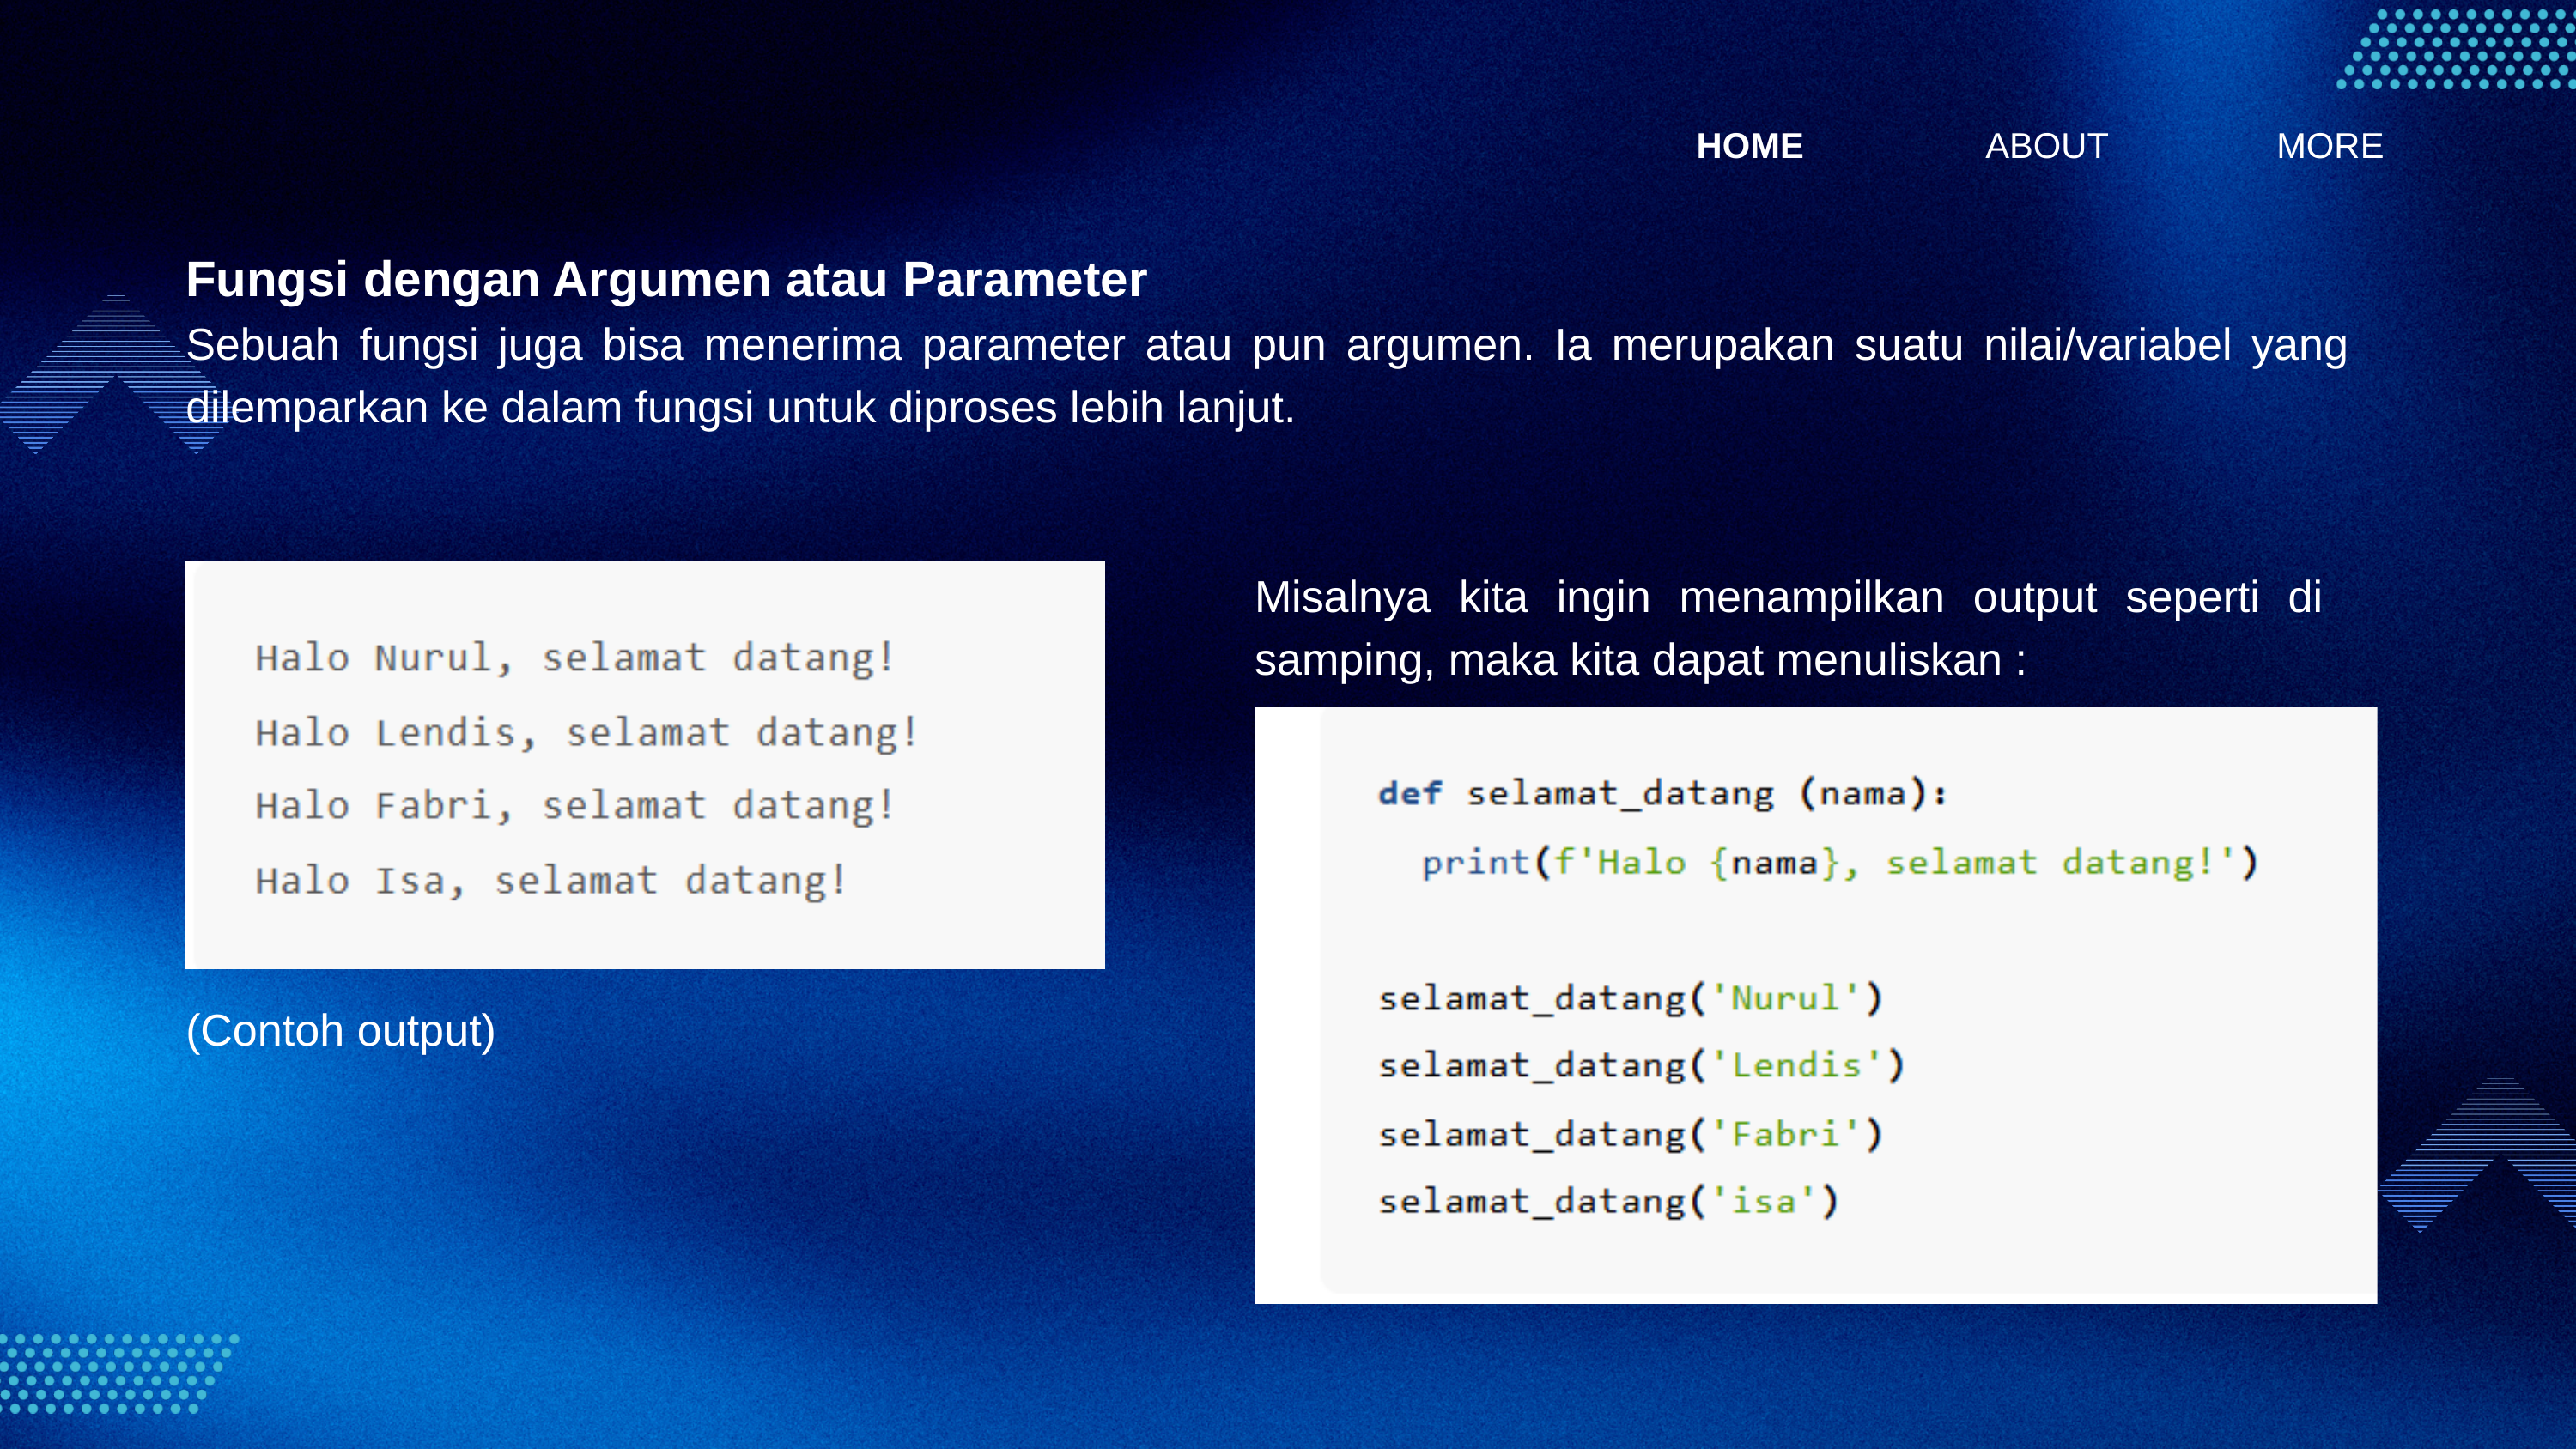

HOME
ABOUT
MORE
Fungsi dengan Argumen atau Parameter
Sebuah fungsi juga bisa menerima parameter atau pun argumen. Ia merupakan suatu nilai/variabel yang dilemparkan ke dalam fungsi untuk diproses lebih lanjut.

Misalnya kita ingin menampilkan output seperti di samping, maka kita dapat menuliskan :

(Contoh output)